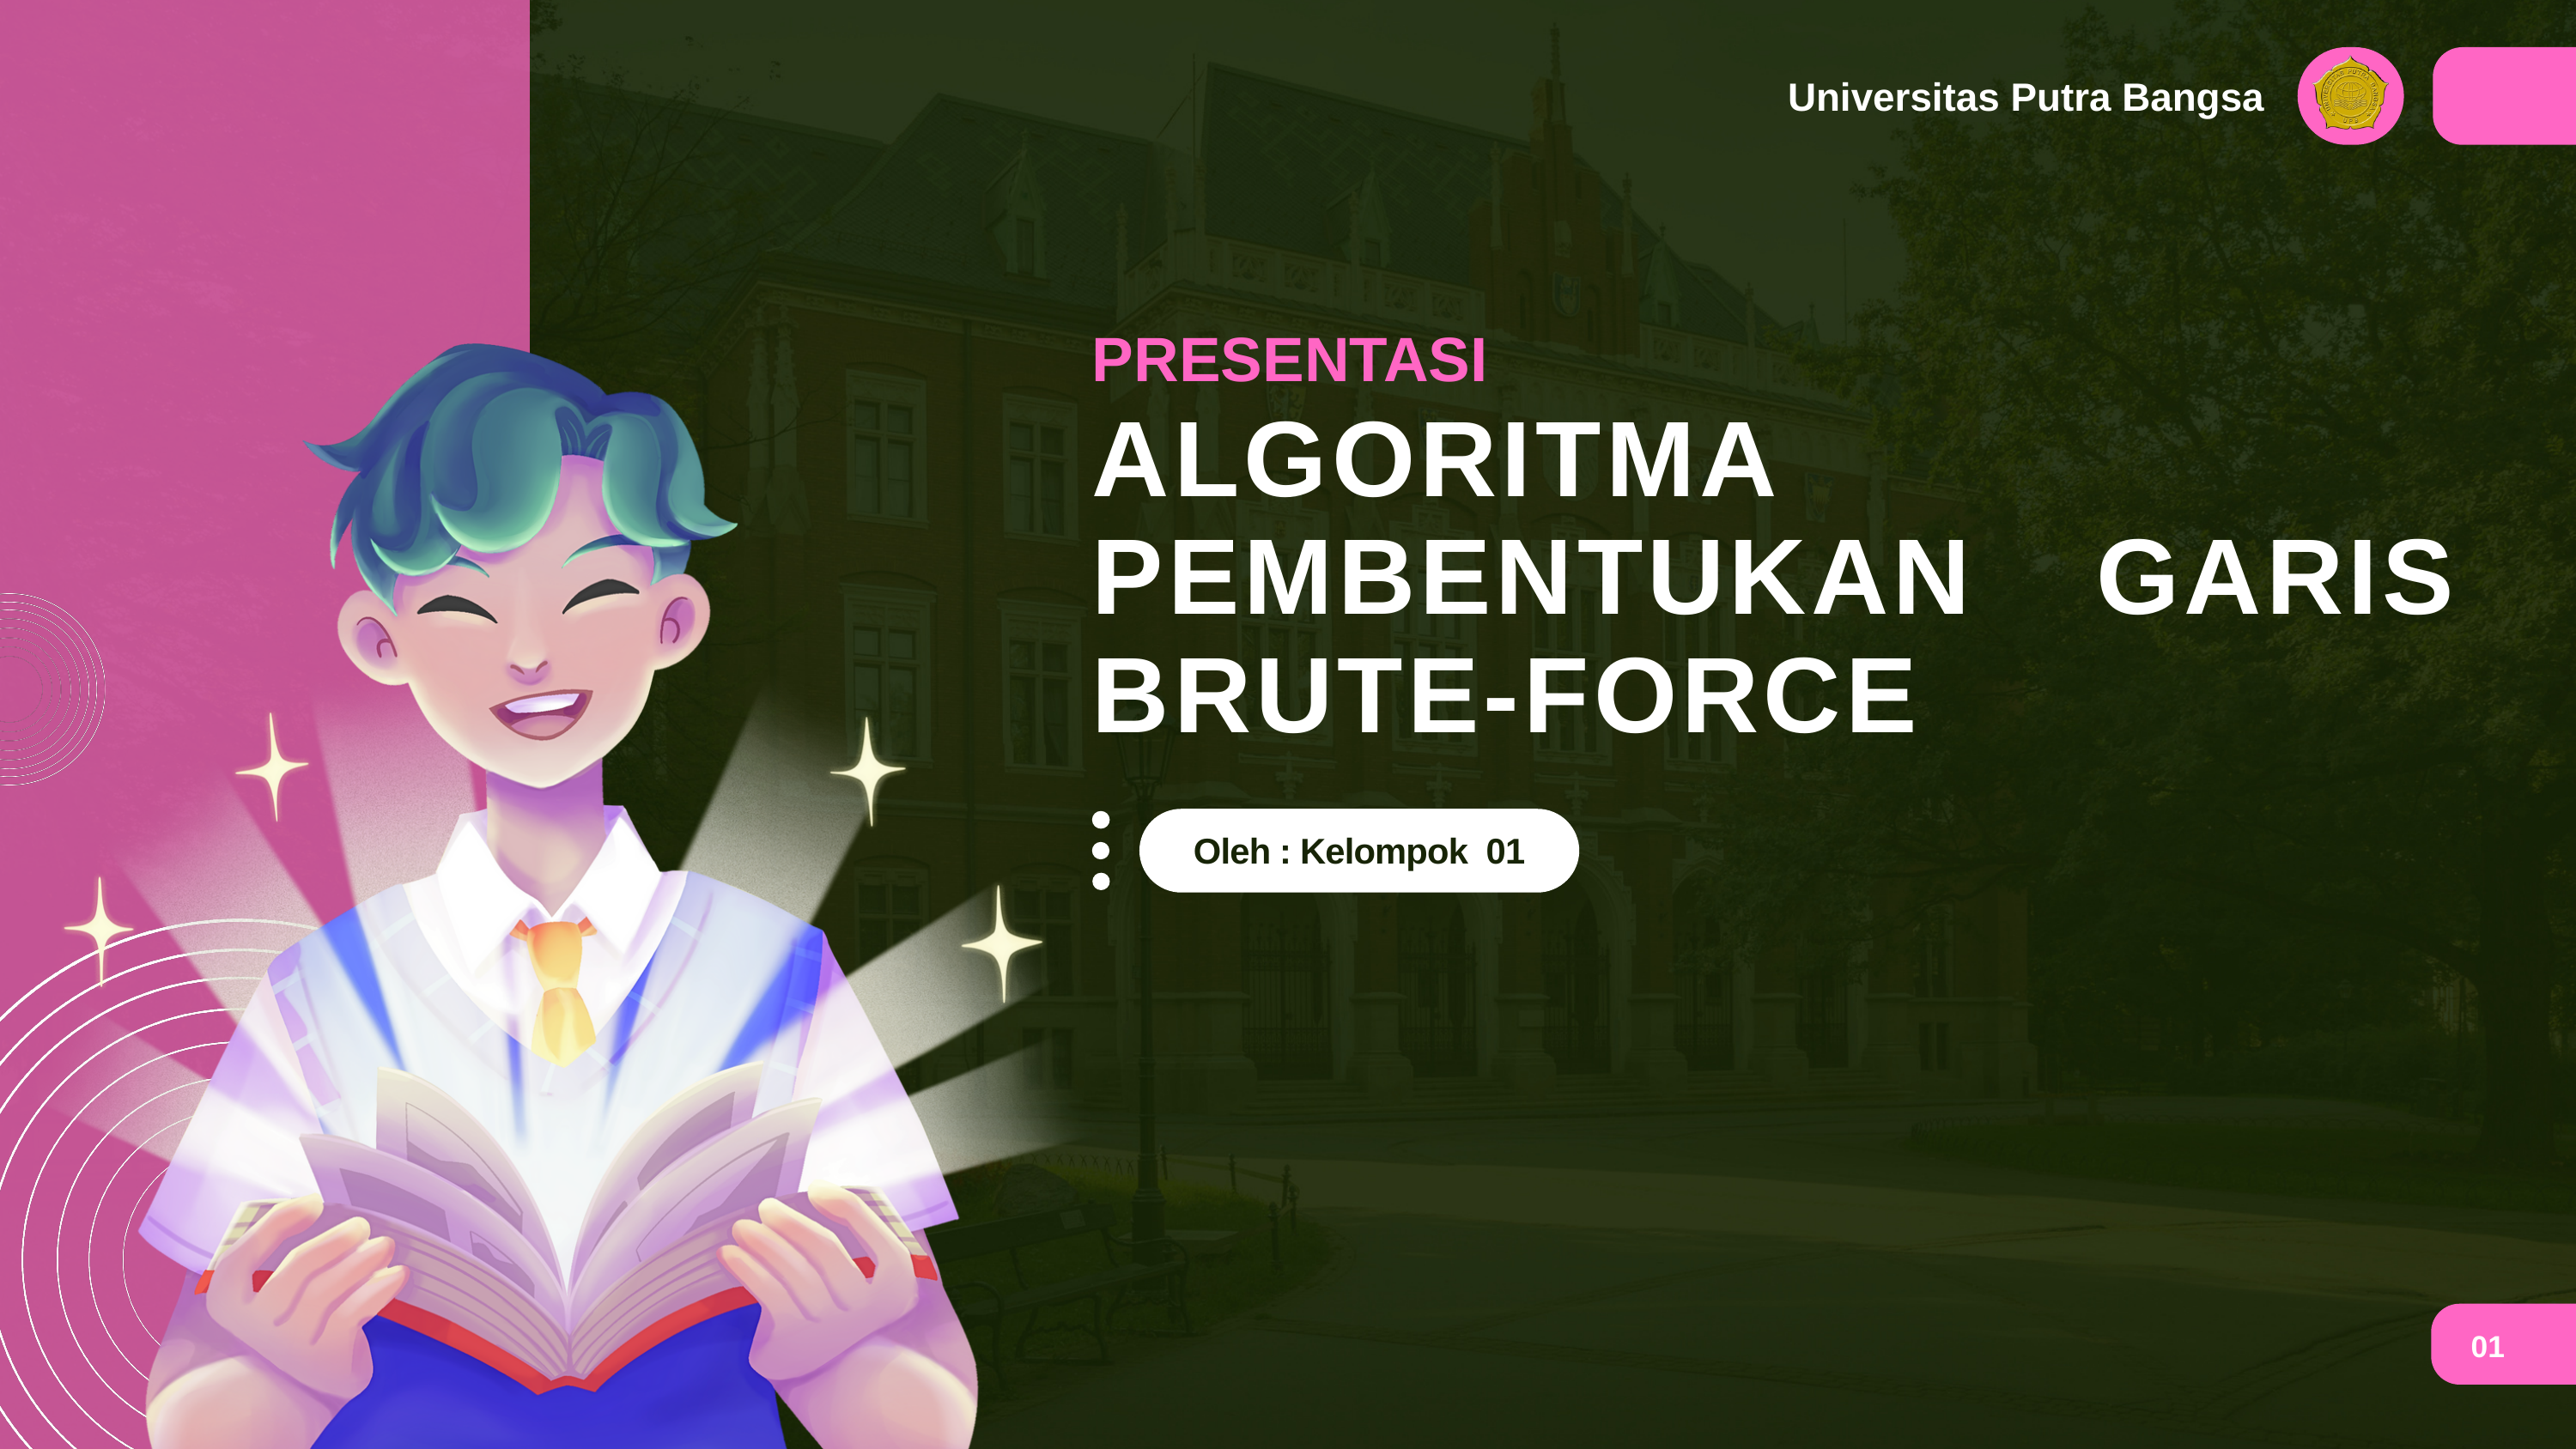

Universitas Putra Bangsa
PRESENTASI

ALGORITMA PEMBENTUKAN GARIS BRUTE-FORCE

Oleh : Kelompok  01

01